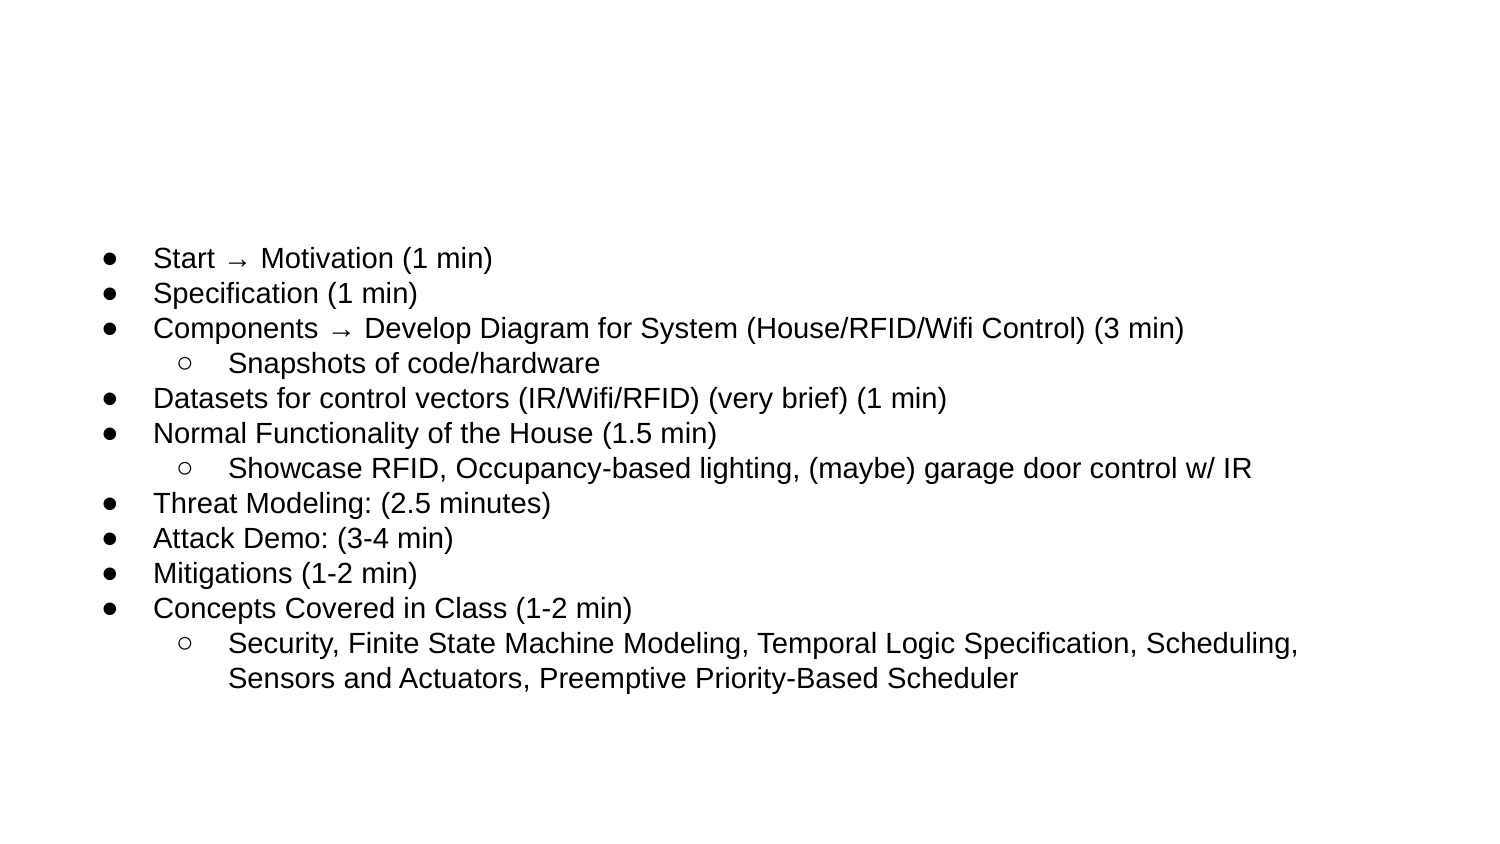

#
Start → Motivation (1 min)
Specification (1 min)
Components → Develop Diagram for System (House/RFID/Wifi Control) (3 min)
Snapshots of code/hardware
Datasets for control vectors (IR/Wifi/RFID) (very brief) (1 min)
Normal Functionality of the House (1.5 min)
Showcase RFID, Occupancy-based lighting, (maybe) garage door control w/ IR
Threat Modeling: (2.5 minutes)
Attack Demo: (3-4 min)
Mitigations (1-2 min)
Concepts Covered in Class (1-2 min)
Security, Finite State Machine Modeling, Temporal Logic Specification, Scheduling, Sensors and Actuators, Preemptive Priority-Based Scheduler